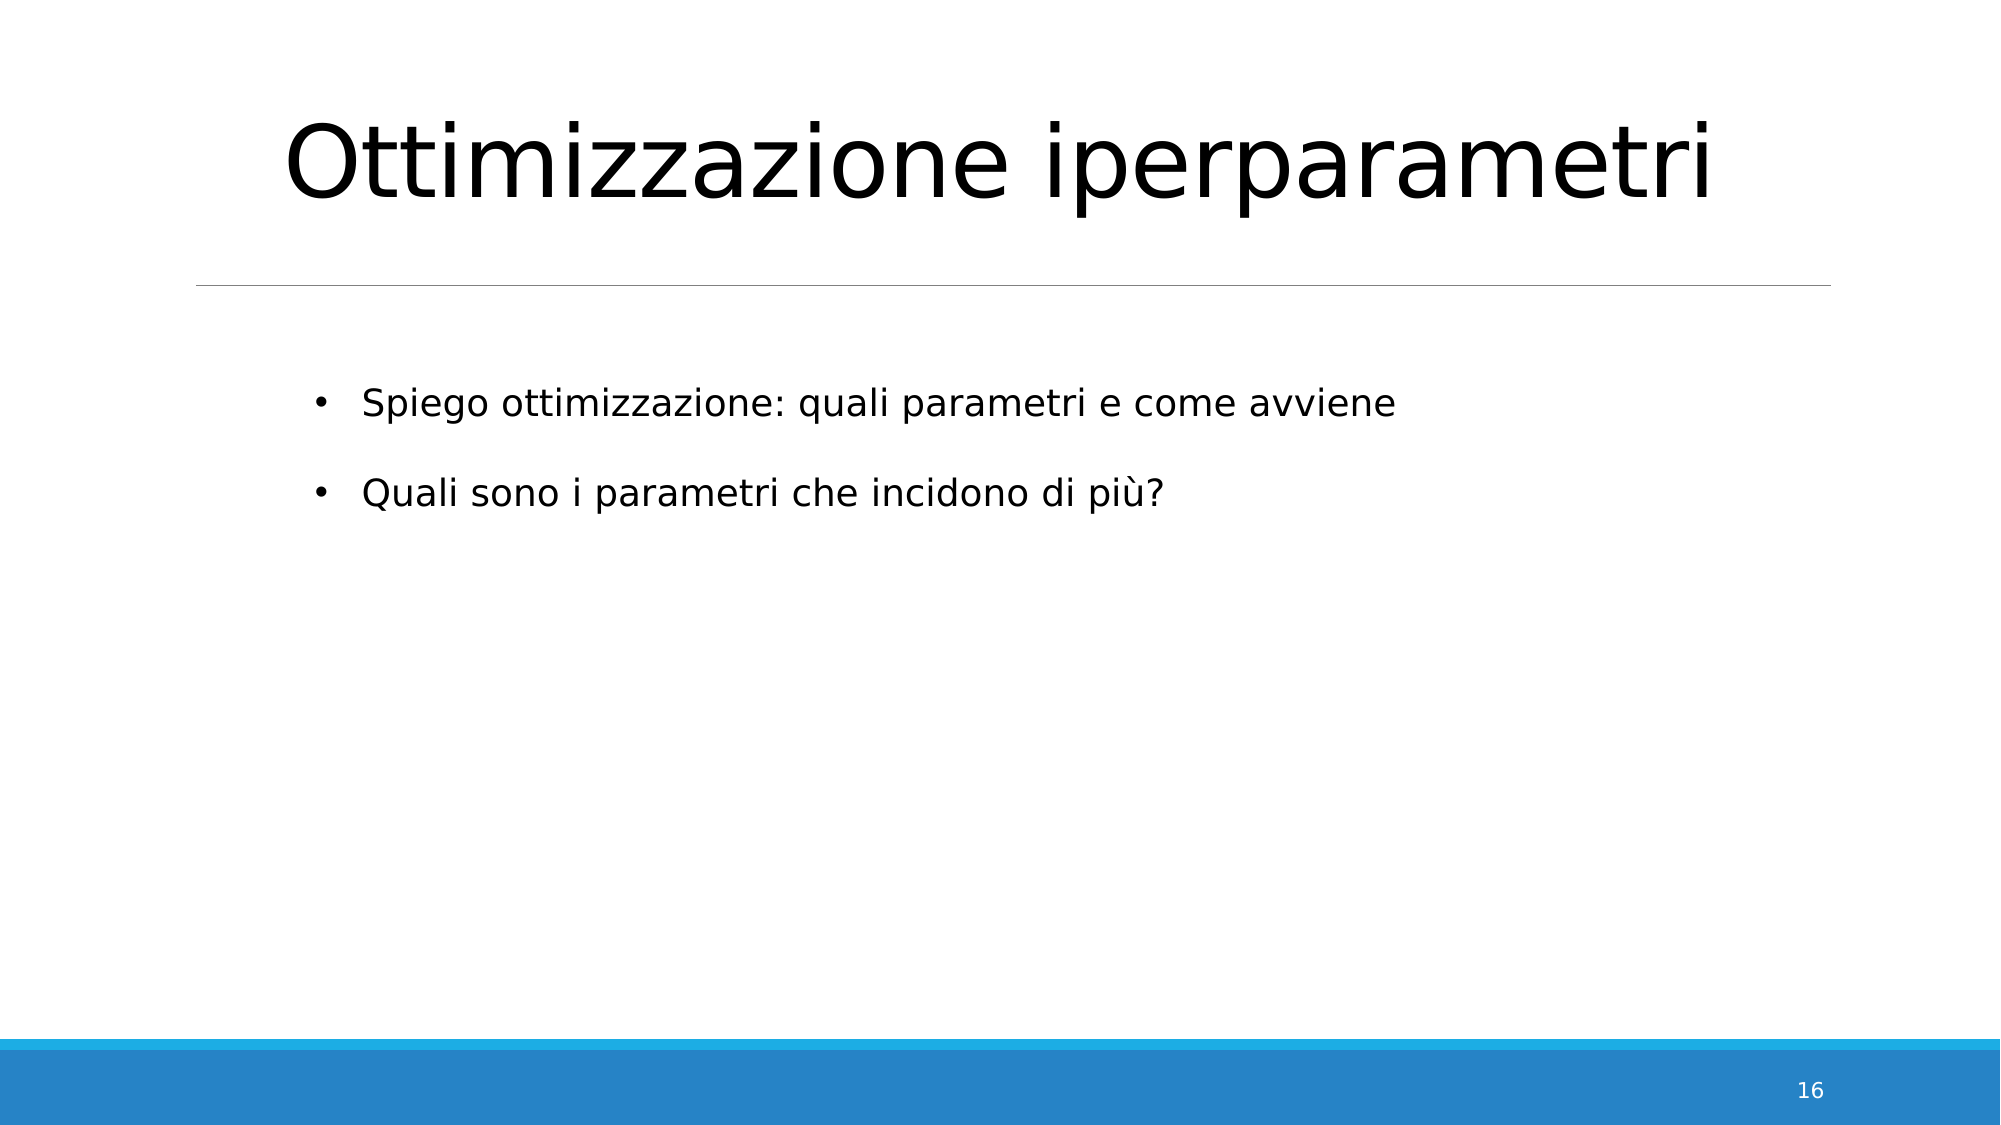

# Ottimizzazione iperparametri
Spiego ottimizzazione: quali parametri e come avviene

Quali sono i parametri che incidono di più?

16